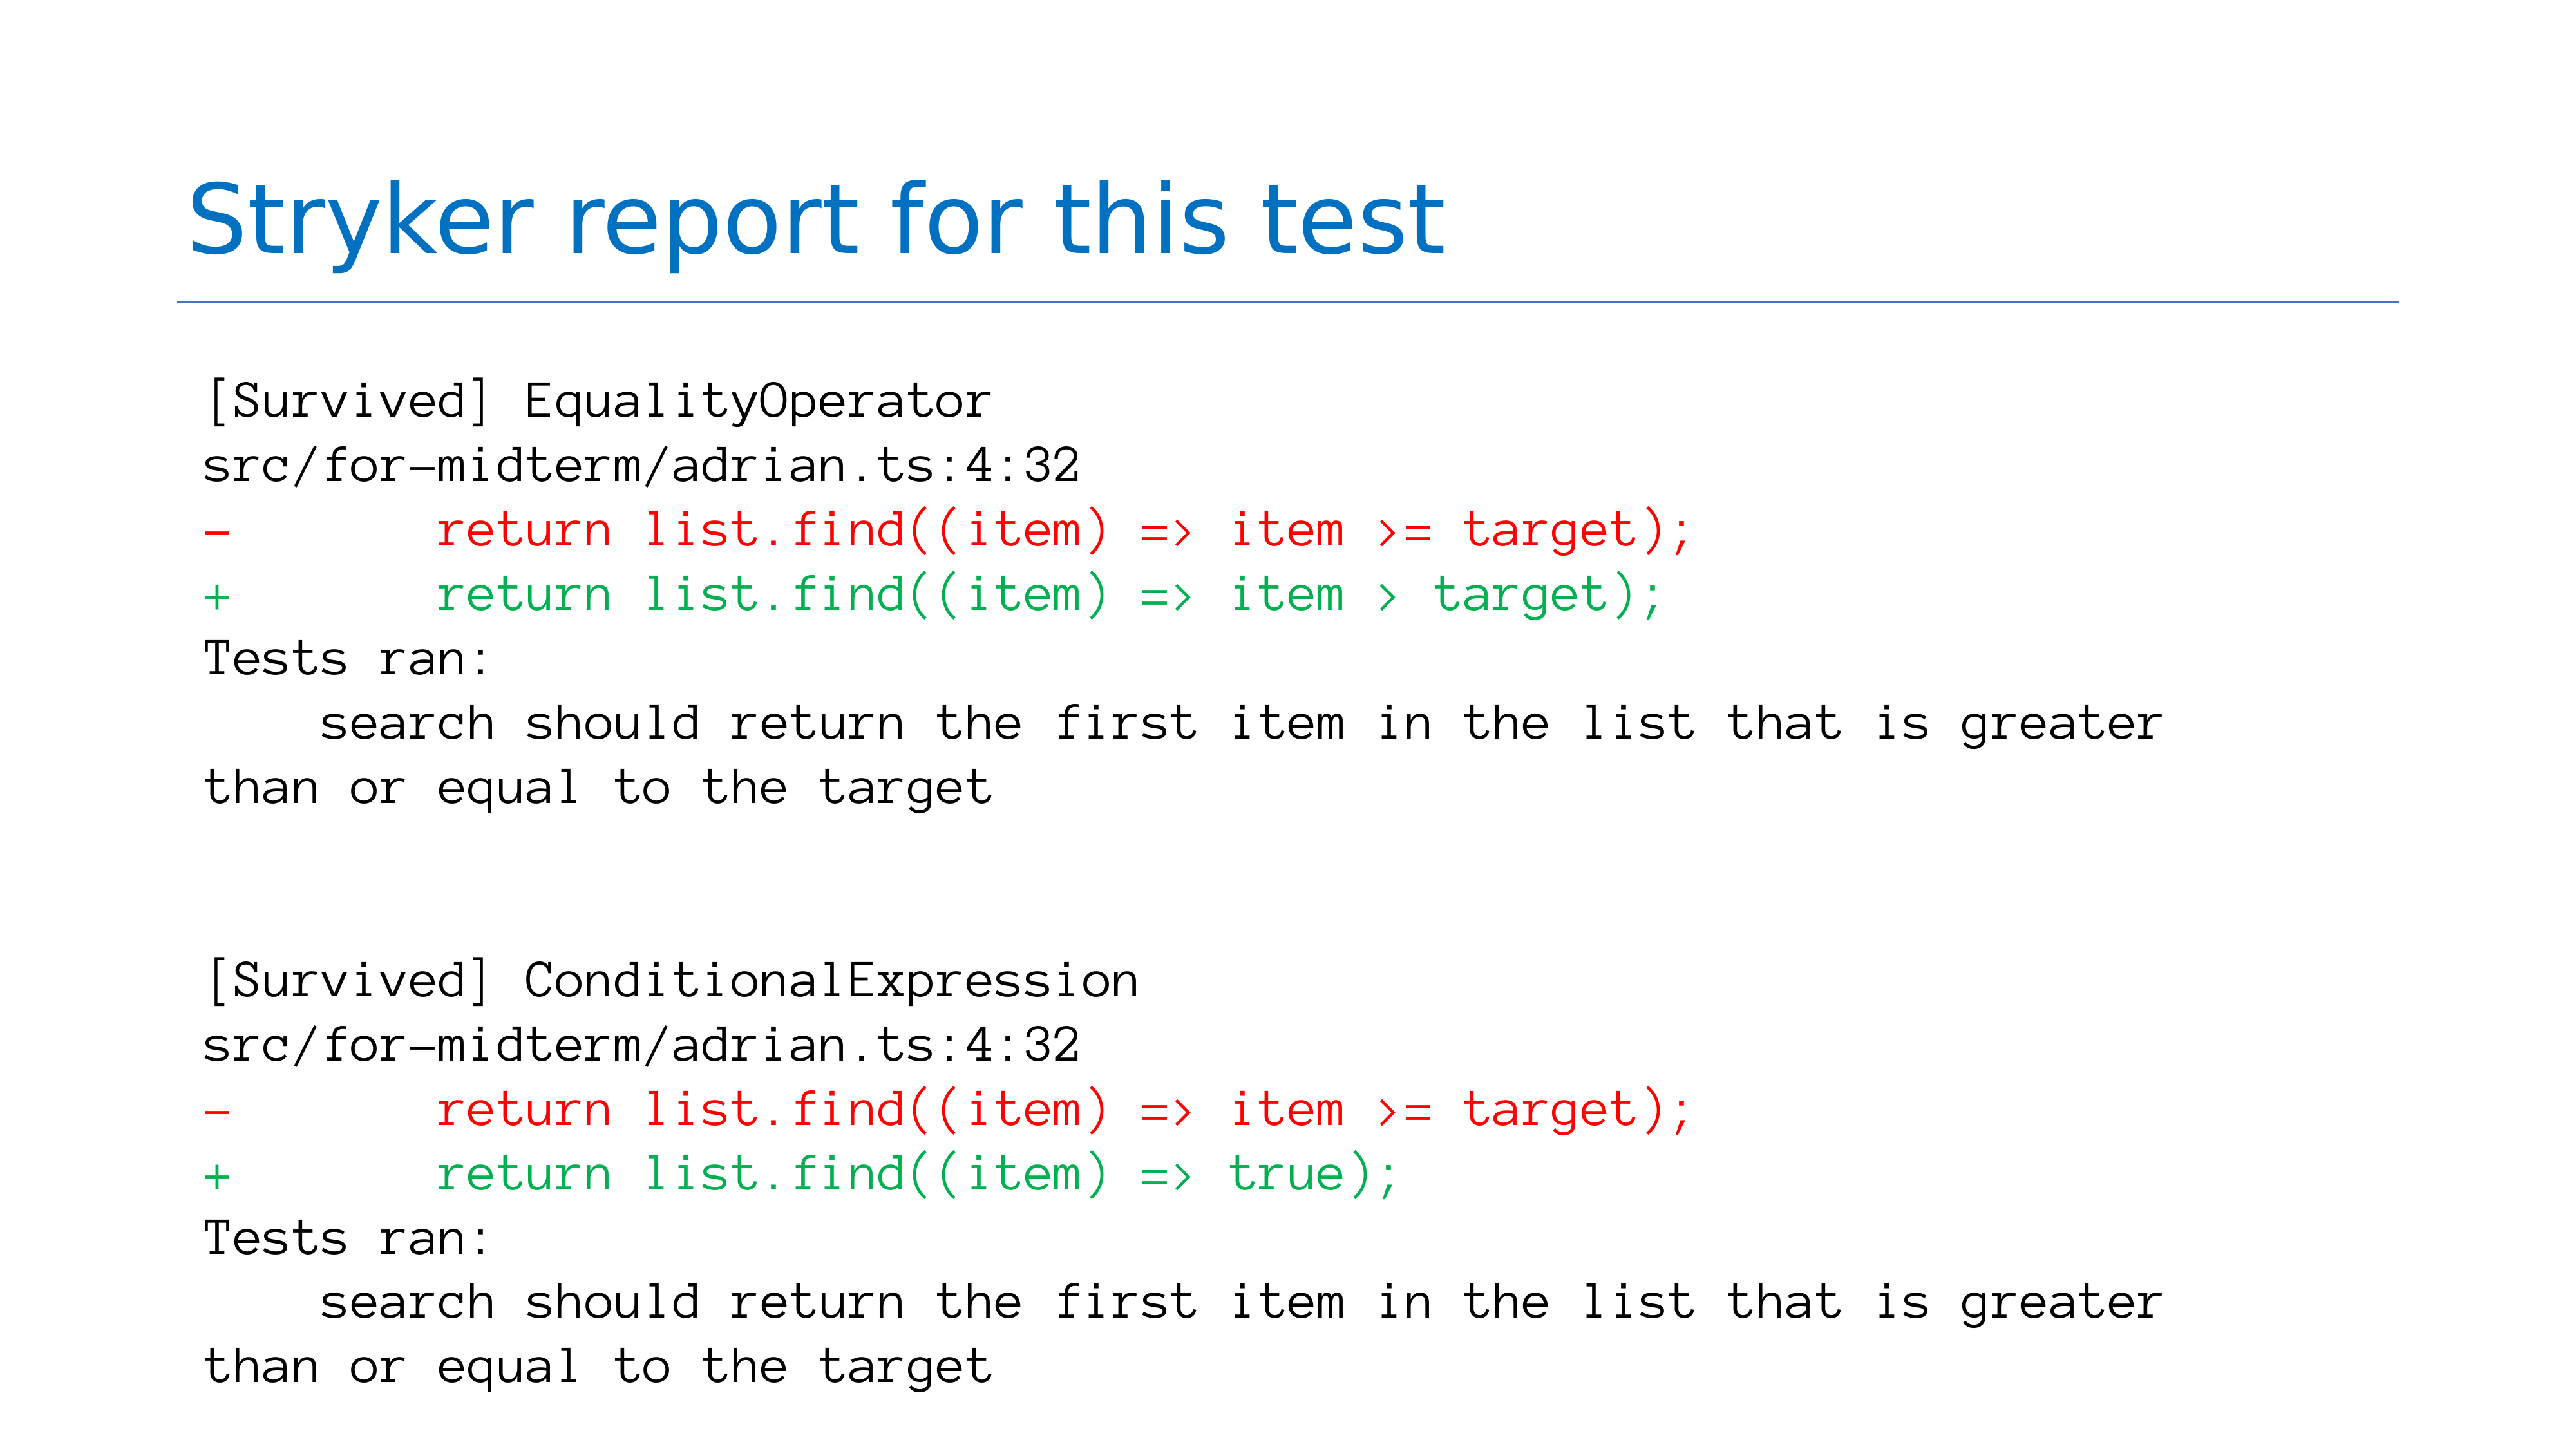

# Stryker report for this test
[Survived] EqualityOperator
src/for-midterm/adrian.ts:4:32
-       return list.find((item) => item >= target);
+       return list.find((item) => item > target);
Tests ran:
    search should return the first item in the list that is greater than or equal to the target

[Survived] ConditionalExpression
src/for-midterm/adrian.ts:4:32
-       return list.find((item) => item >= target);
+       return list.find((item) => true);
Tests ran:
    search should return the first item in the list that is greater than or equal to the target